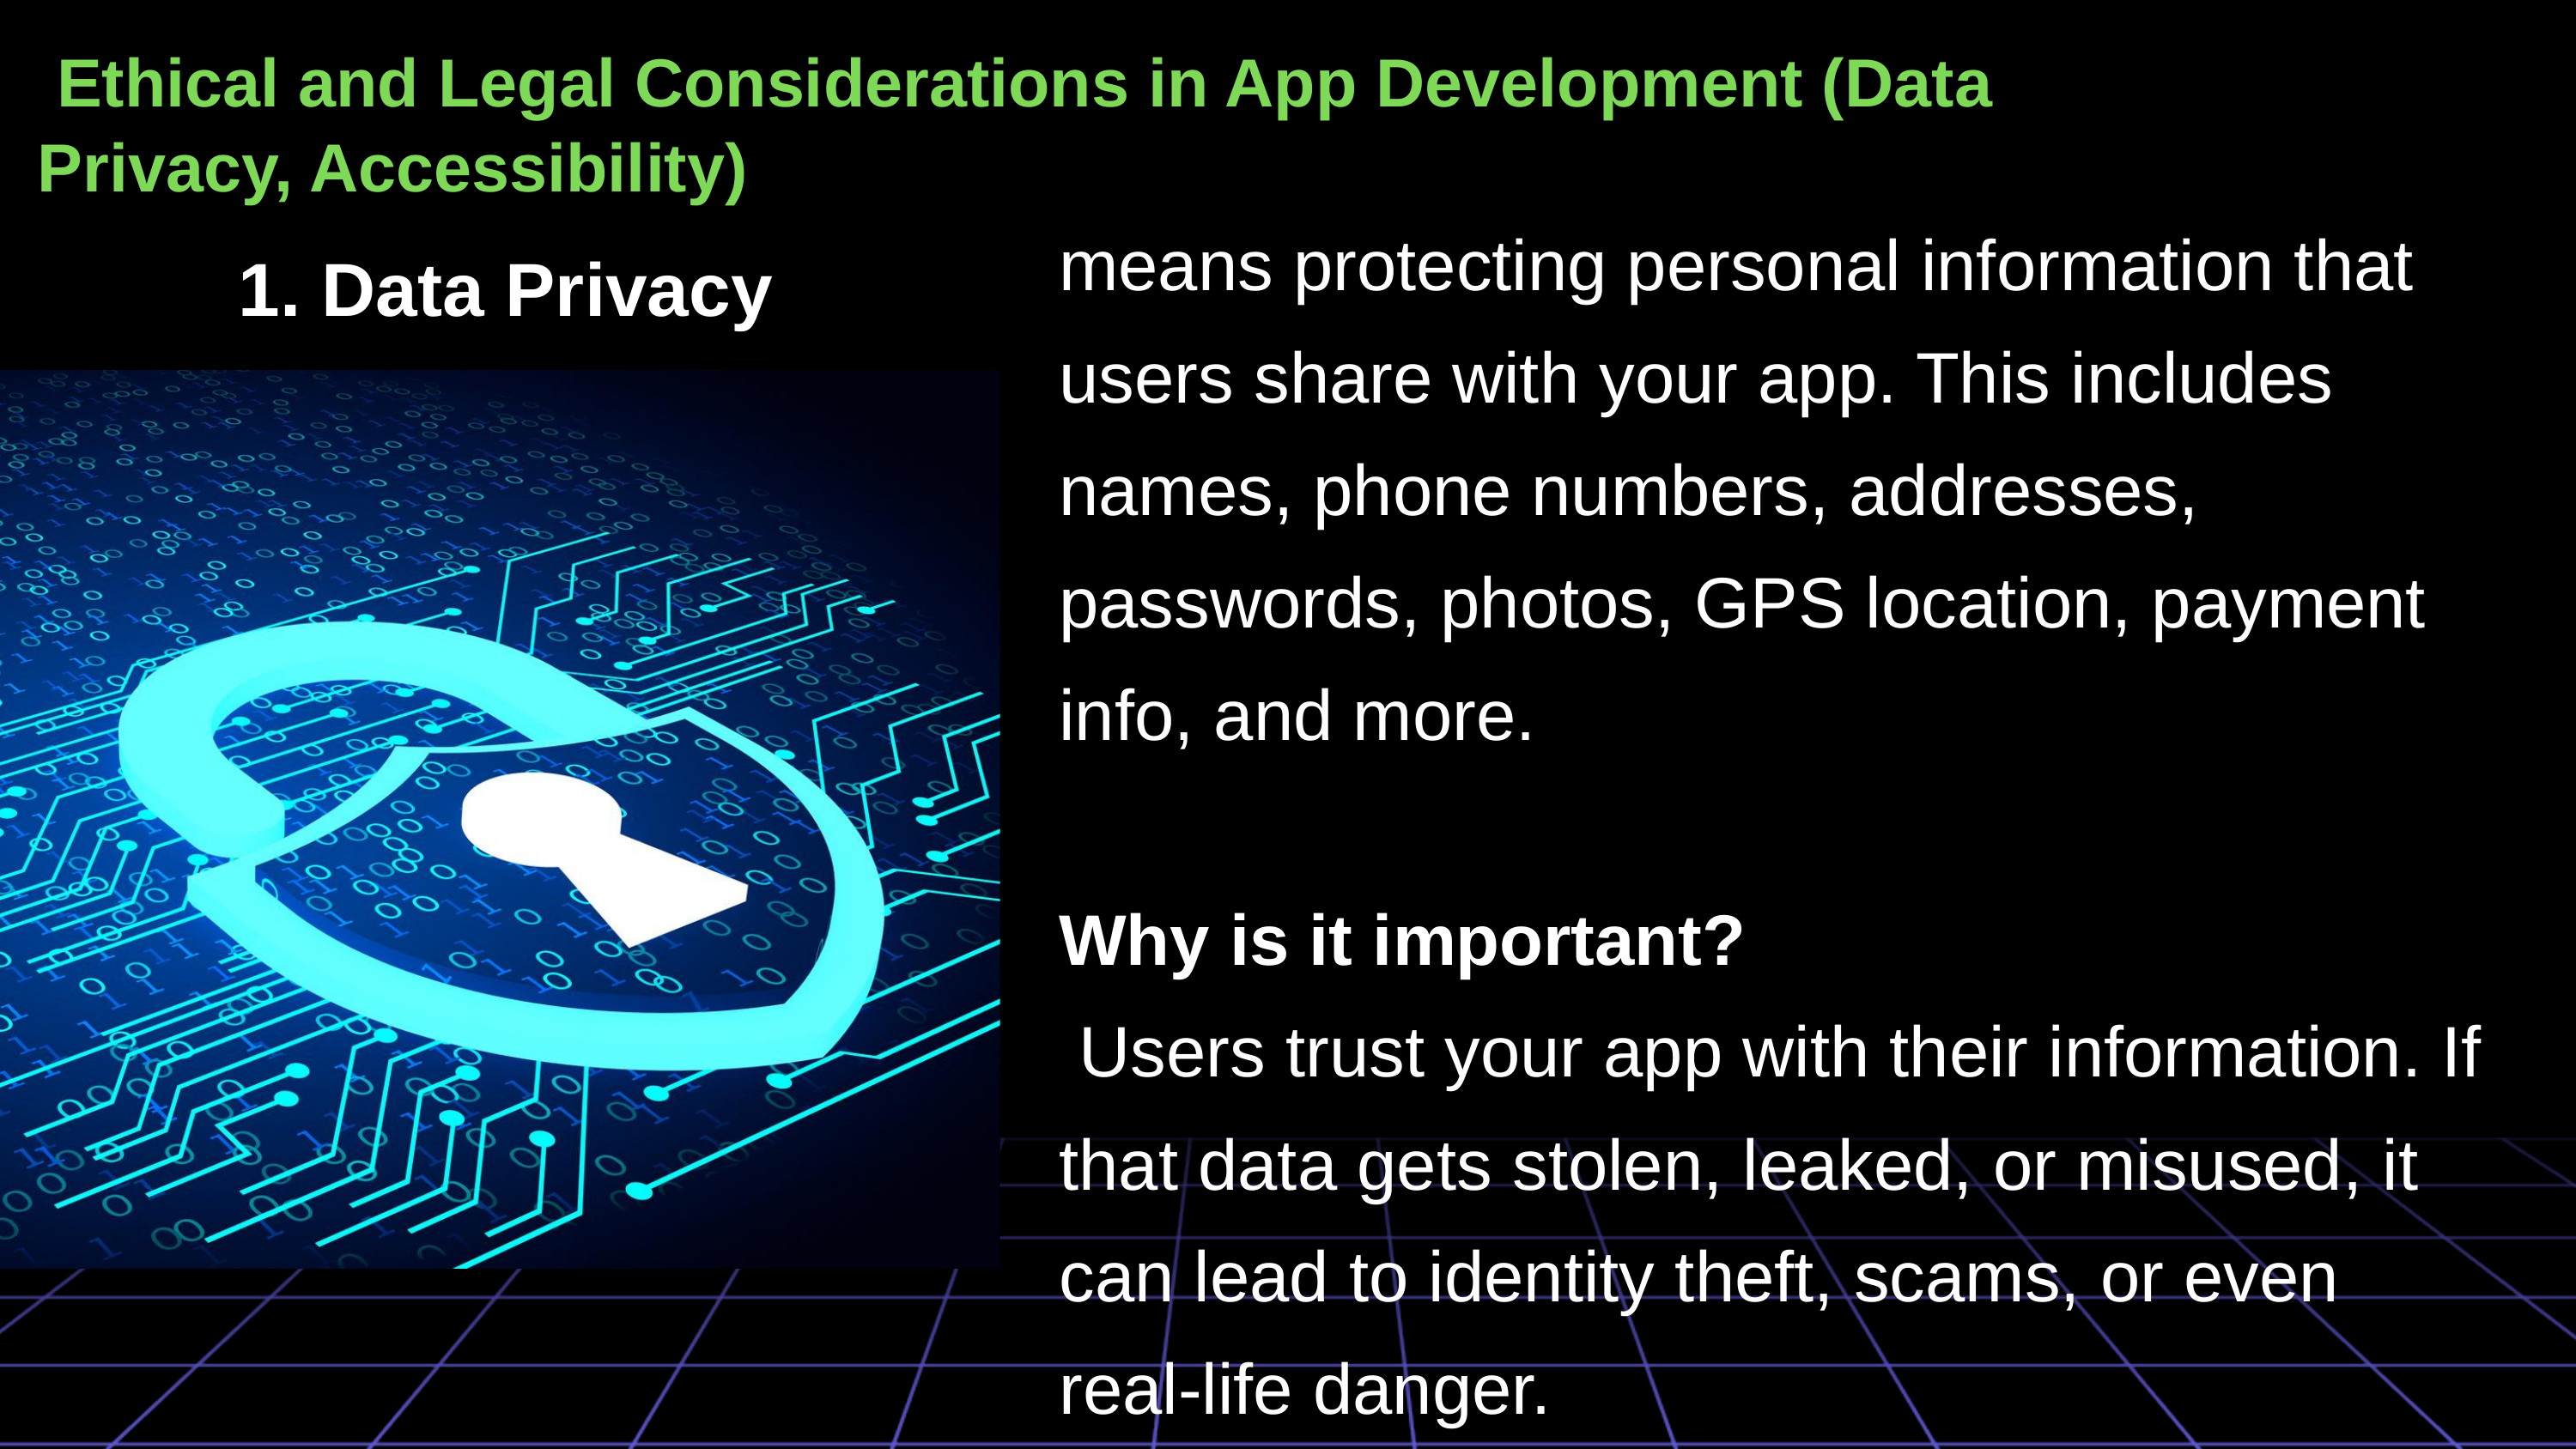

Ethical and Legal Considerations in App Development (Data Privacy, Accessibility)
means protecting personal information that users share with your app. This includes names, phone numbers, addresses, passwords, photos, GPS location, payment info, and more.

Why is it important?
 Users trust your app with their information. If that data gets stolen, leaked, or misused, it can lead to identity theft, scams, or even real-life danger.

1. Data Privacy